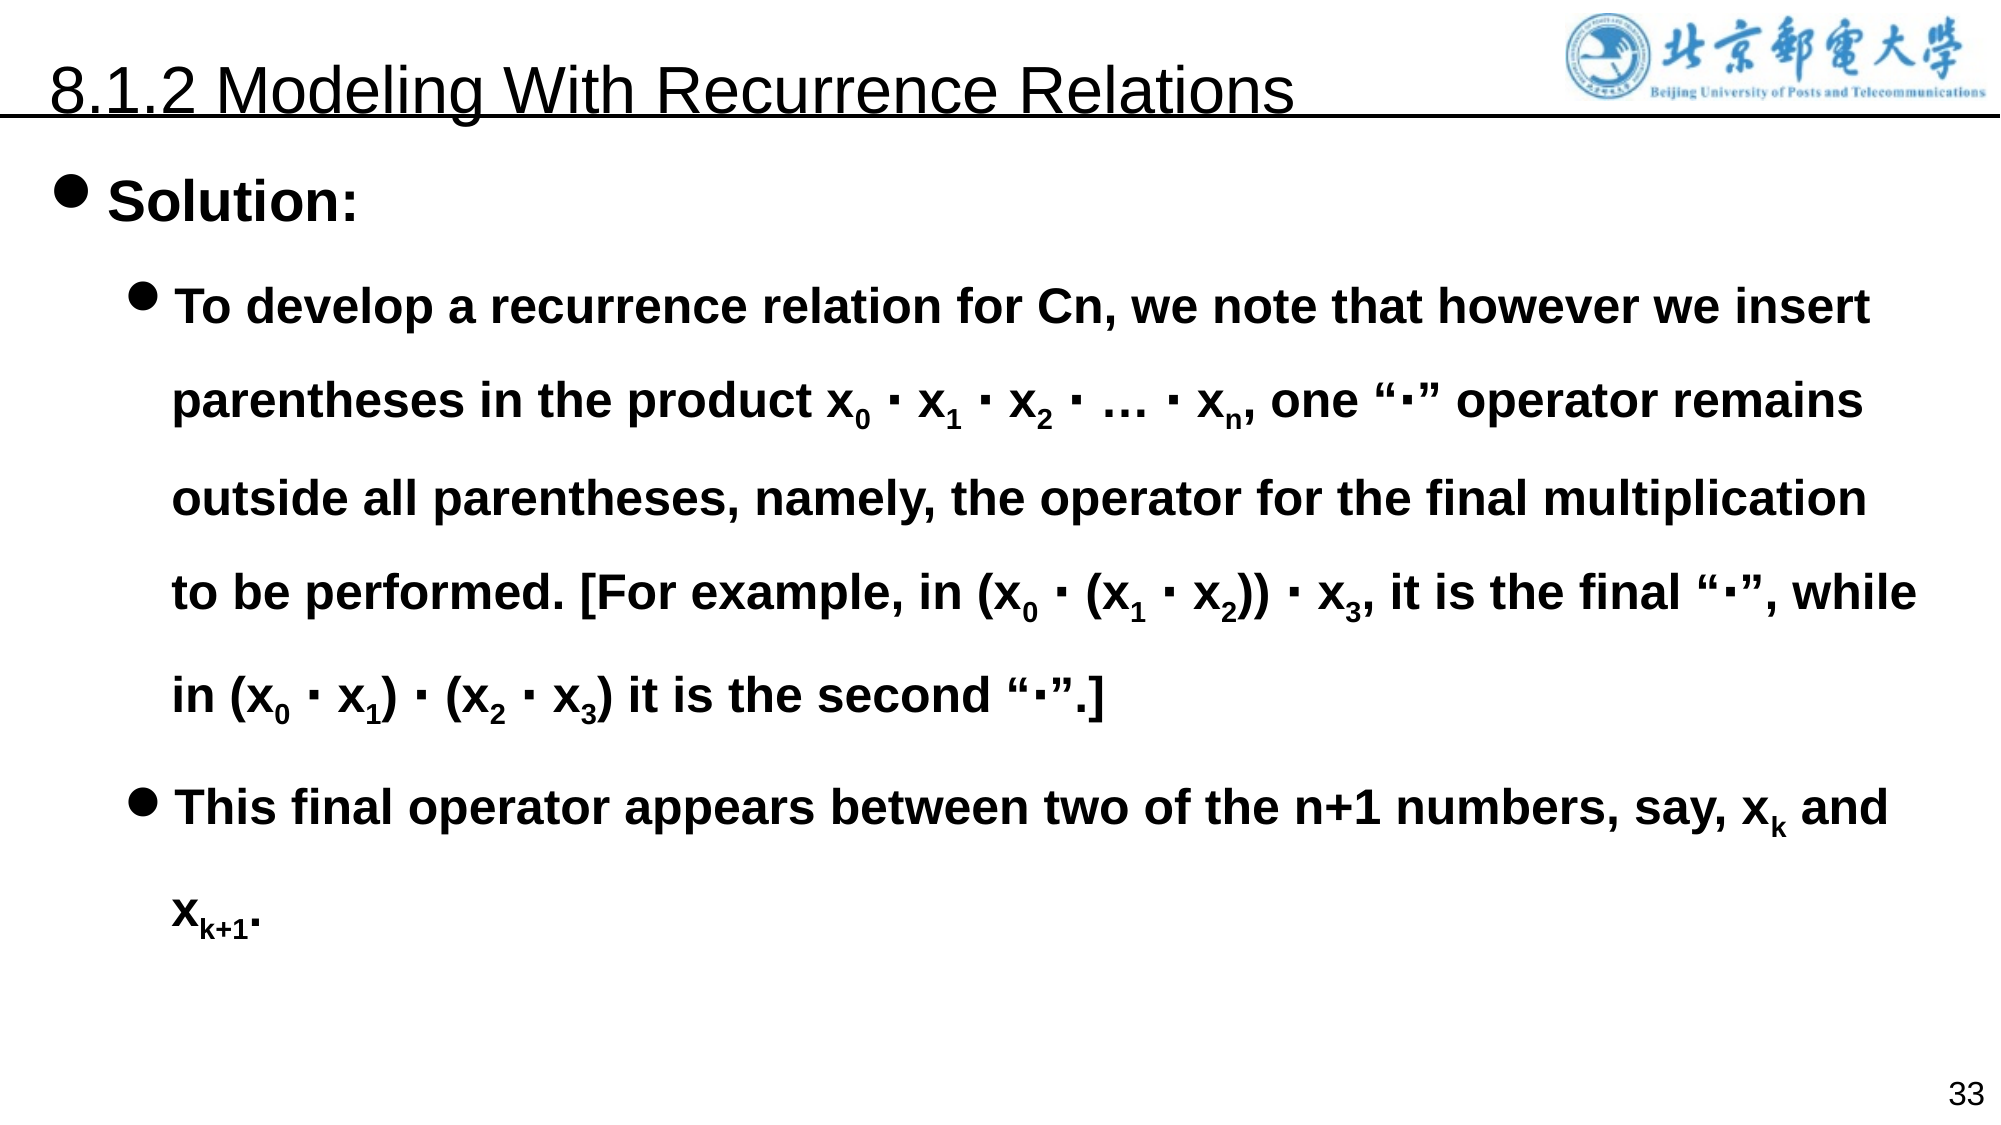

8.1.2 Modeling With Recurrence Relations
Solution:
To develop a recurrence relation for Cn, we note that however we insert parentheses in the product x0 ⋅ x1 ⋅ x2 ⋅ … ⋅ xn, one “⋅” operator remains outside all parentheses, namely, the operator for the final multiplication to be performed. [For example, in (x0 ⋅ (x1 ⋅ x2)) ⋅ x3, it is the final “⋅”, while in (x0 ⋅ x1) ⋅ (x2 ⋅ x3) it is the second “⋅”.]
This final operator appears between two of the n+1 numbers, say, xk and xk+1.